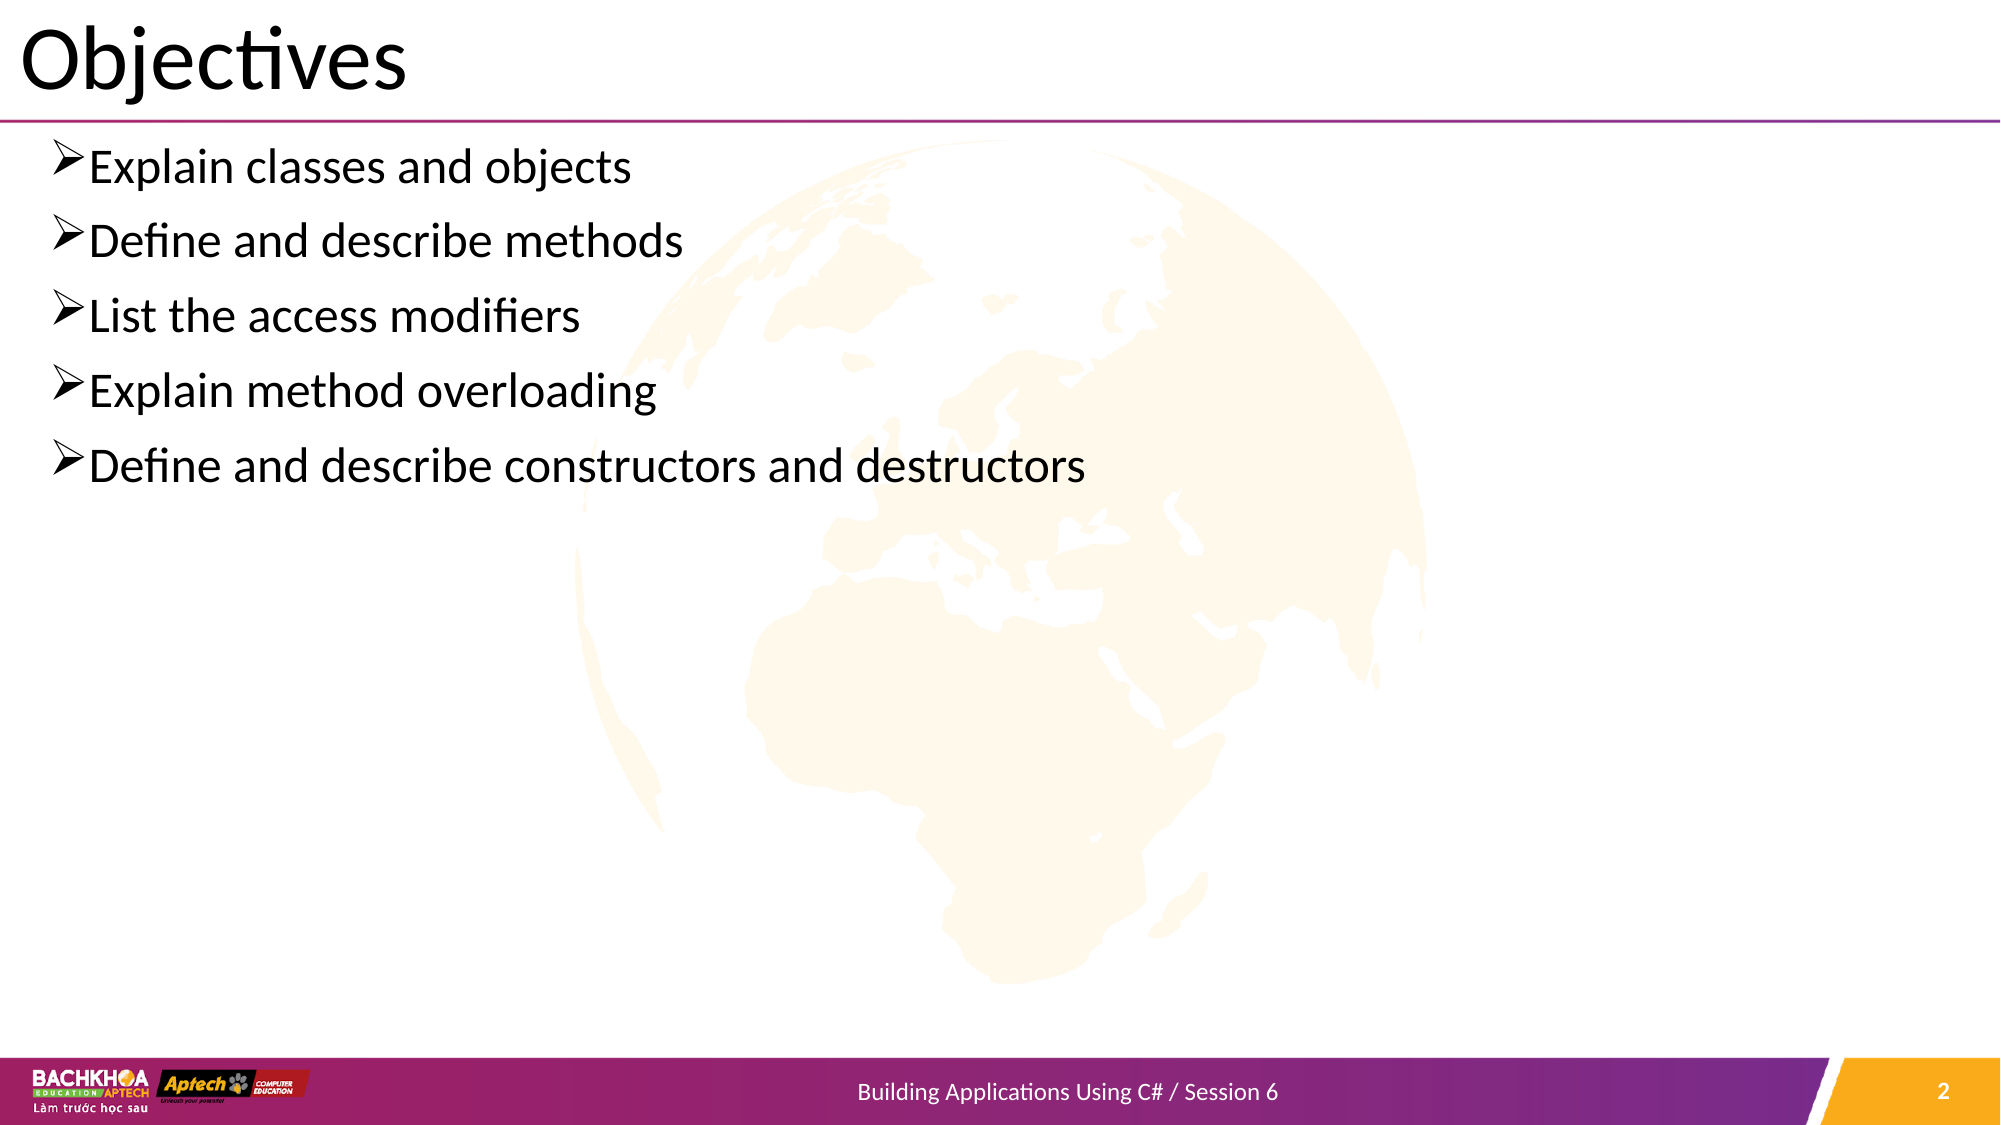

# Objectives
Explain classes and objects
Define and describe methods
List the access modifiers
Explain method overloading
Define and describe constructors and destructors

2
Building Applications Using C# / Session 6